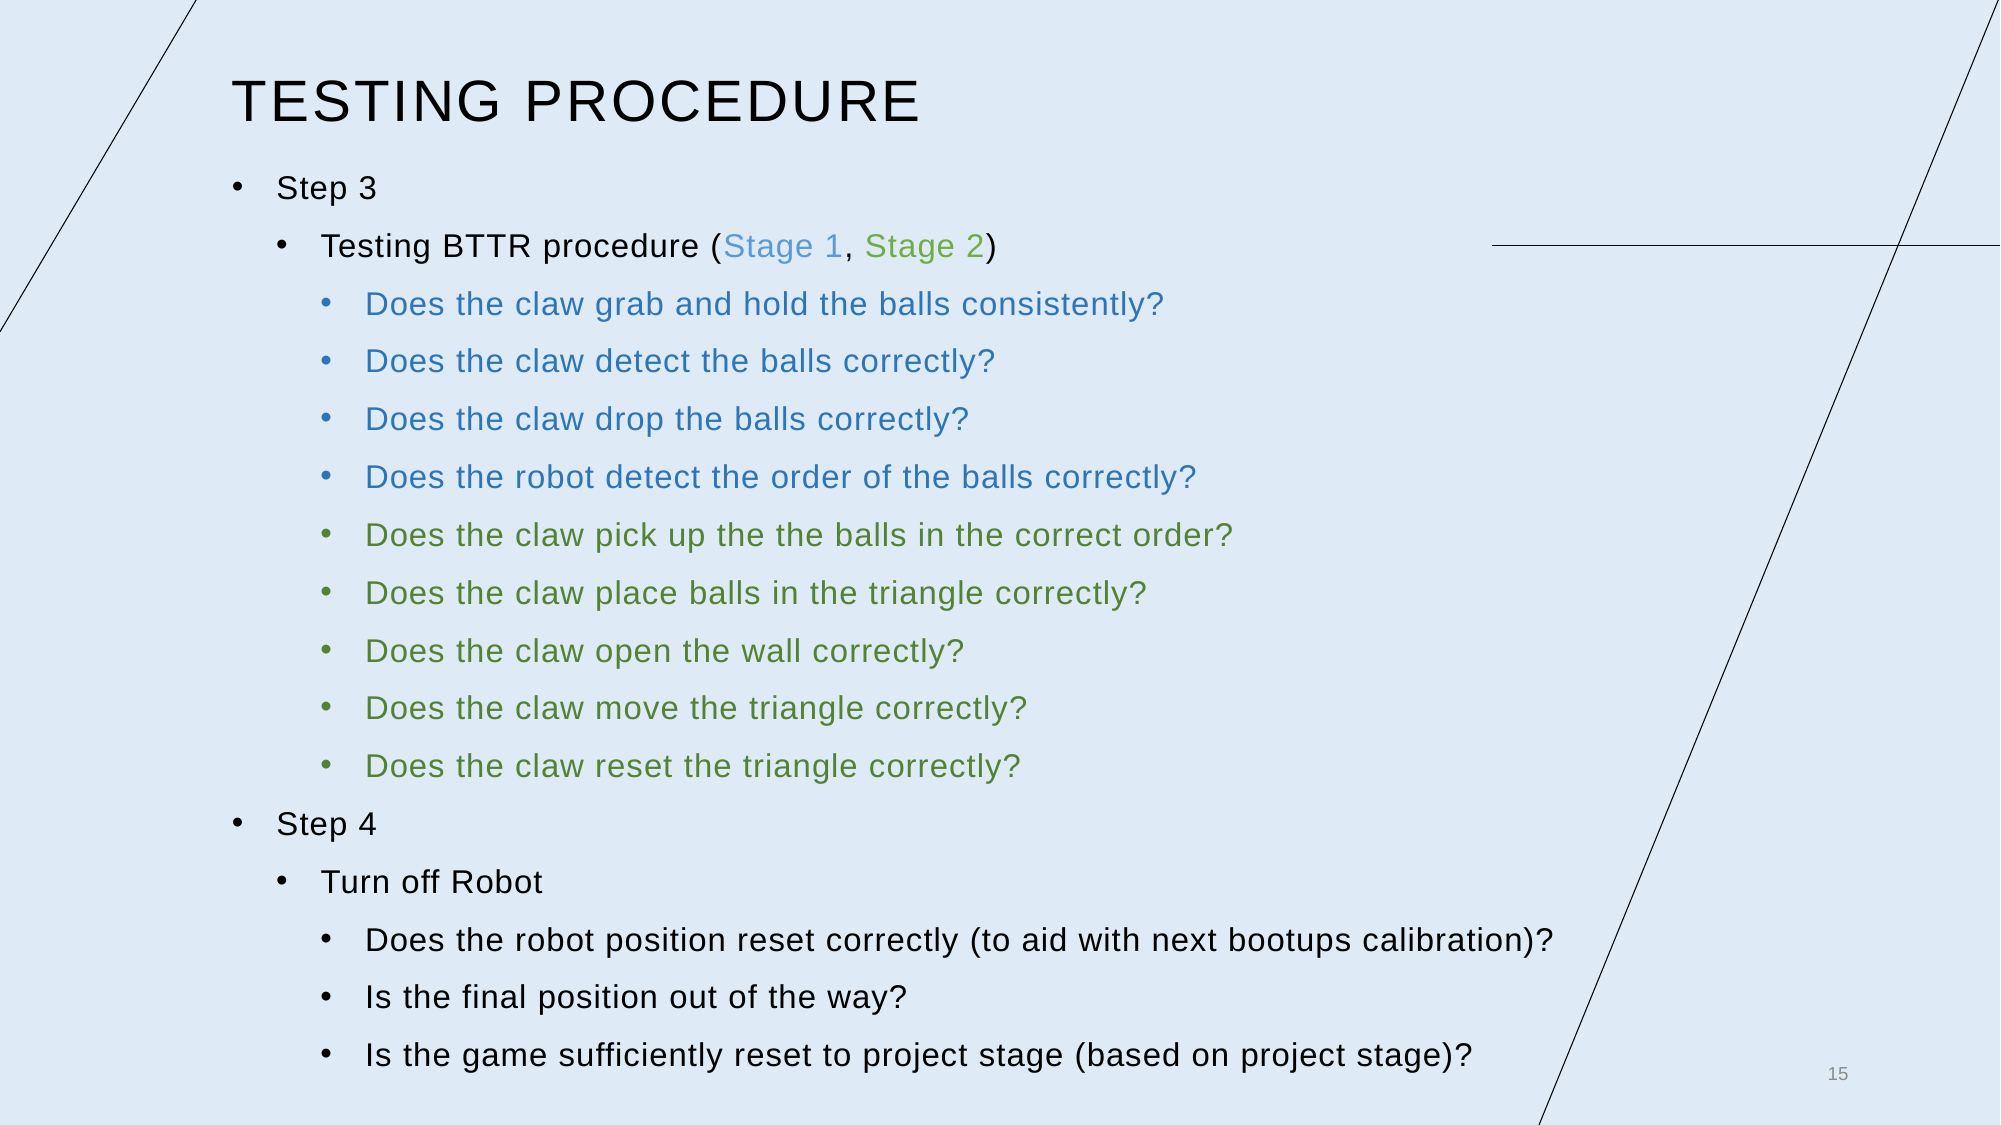

# TESTING Procedure
Step 3
Testing BTTR procedure (Stage 1, Stage 2)
Does the claw grab and hold the balls consistently?
Does the claw detect the balls correctly?
Does the claw drop the balls correctly?
Does the robot detect the order of the balls correctly?
Does the claw pick up the the balls in the correct order?
Does the claw place balls in the triangle correctly?
Does the claw open the wall correctly?
Does the claw move the triangle correctly?
Does the claw reset the triangle correctly?
Step 4
Turn off Robot
Does the robot position reset correctly (to aid with next bootups calibration)?
Is the final position out of the way?
Is the game sufficiently reset to project stage (based on project stage)?

15